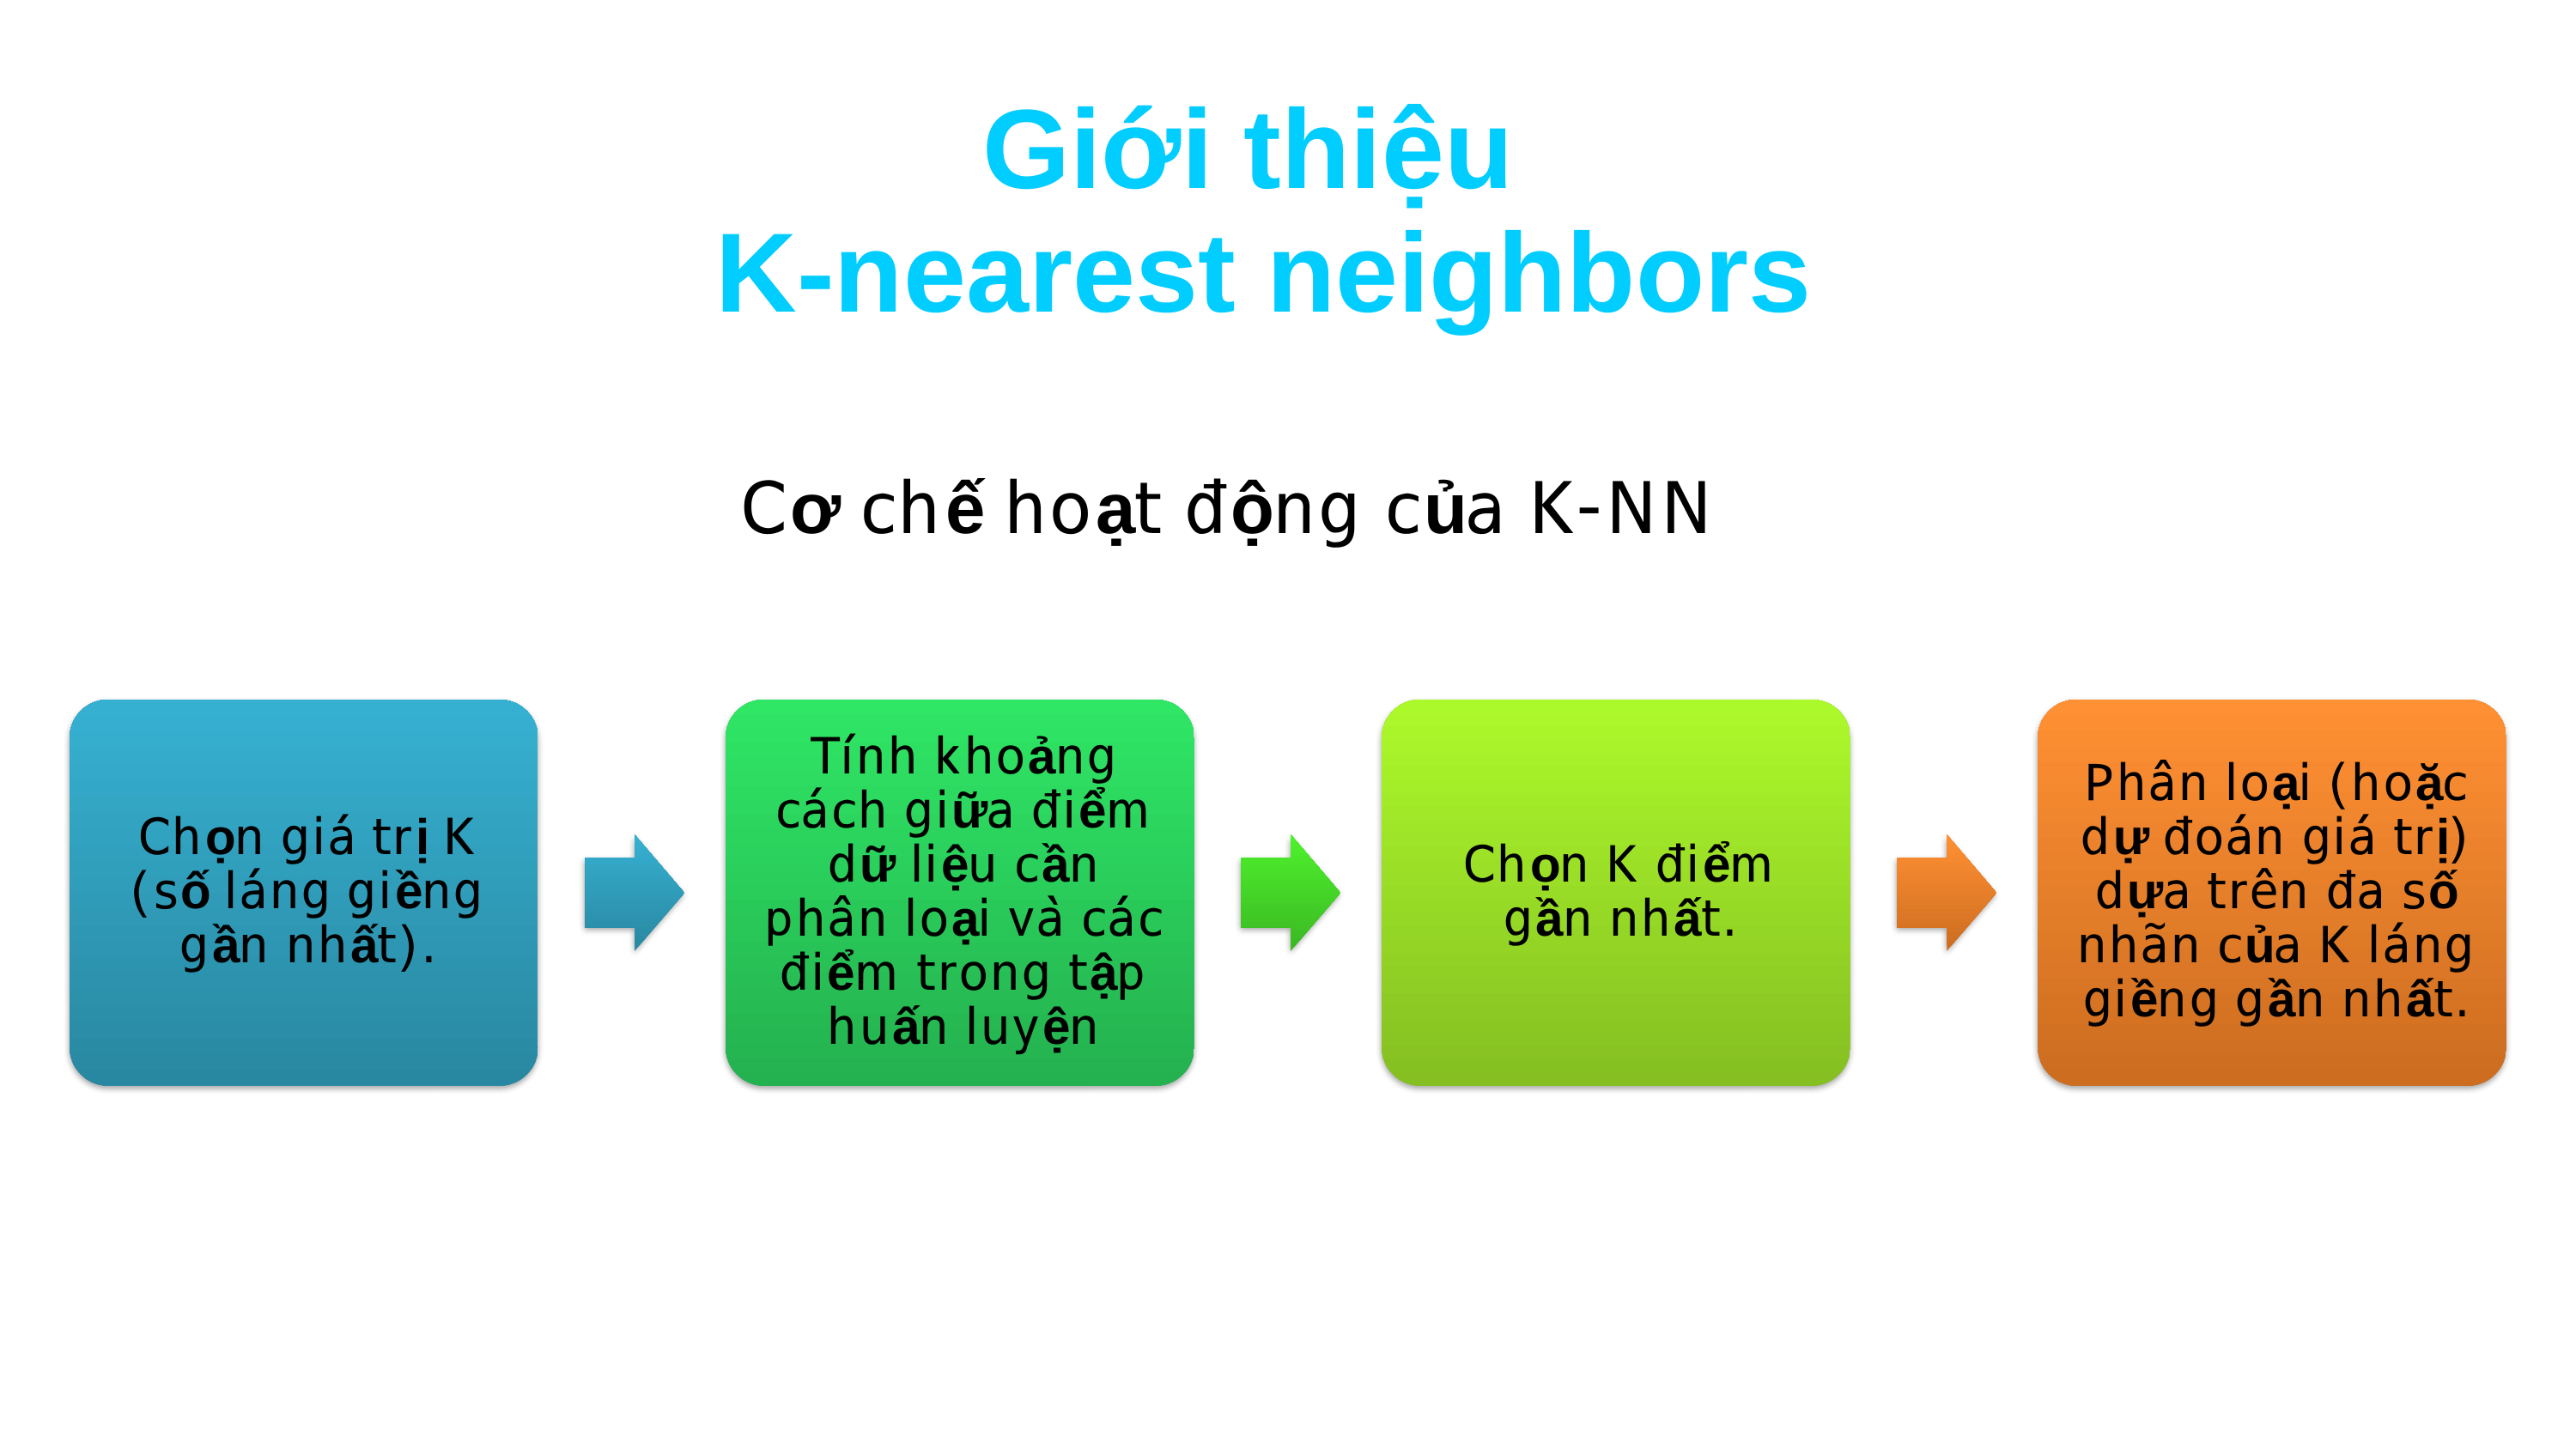

Giới thiệu
K-nearest neighbors
Cơ chế hoạt động của K-NN
Chọn giá trị K (số láng giềng gần nhất).

Tính khoảng cách giữa điểm dữ liệu cần phân loại và các điểm trong tập huấn luyện

Chọn K điểm gần nhất.

Phân loại (hoặc dự đoán giá trị) dựa trên đa số nhãn của K láng giềng gần nhất.